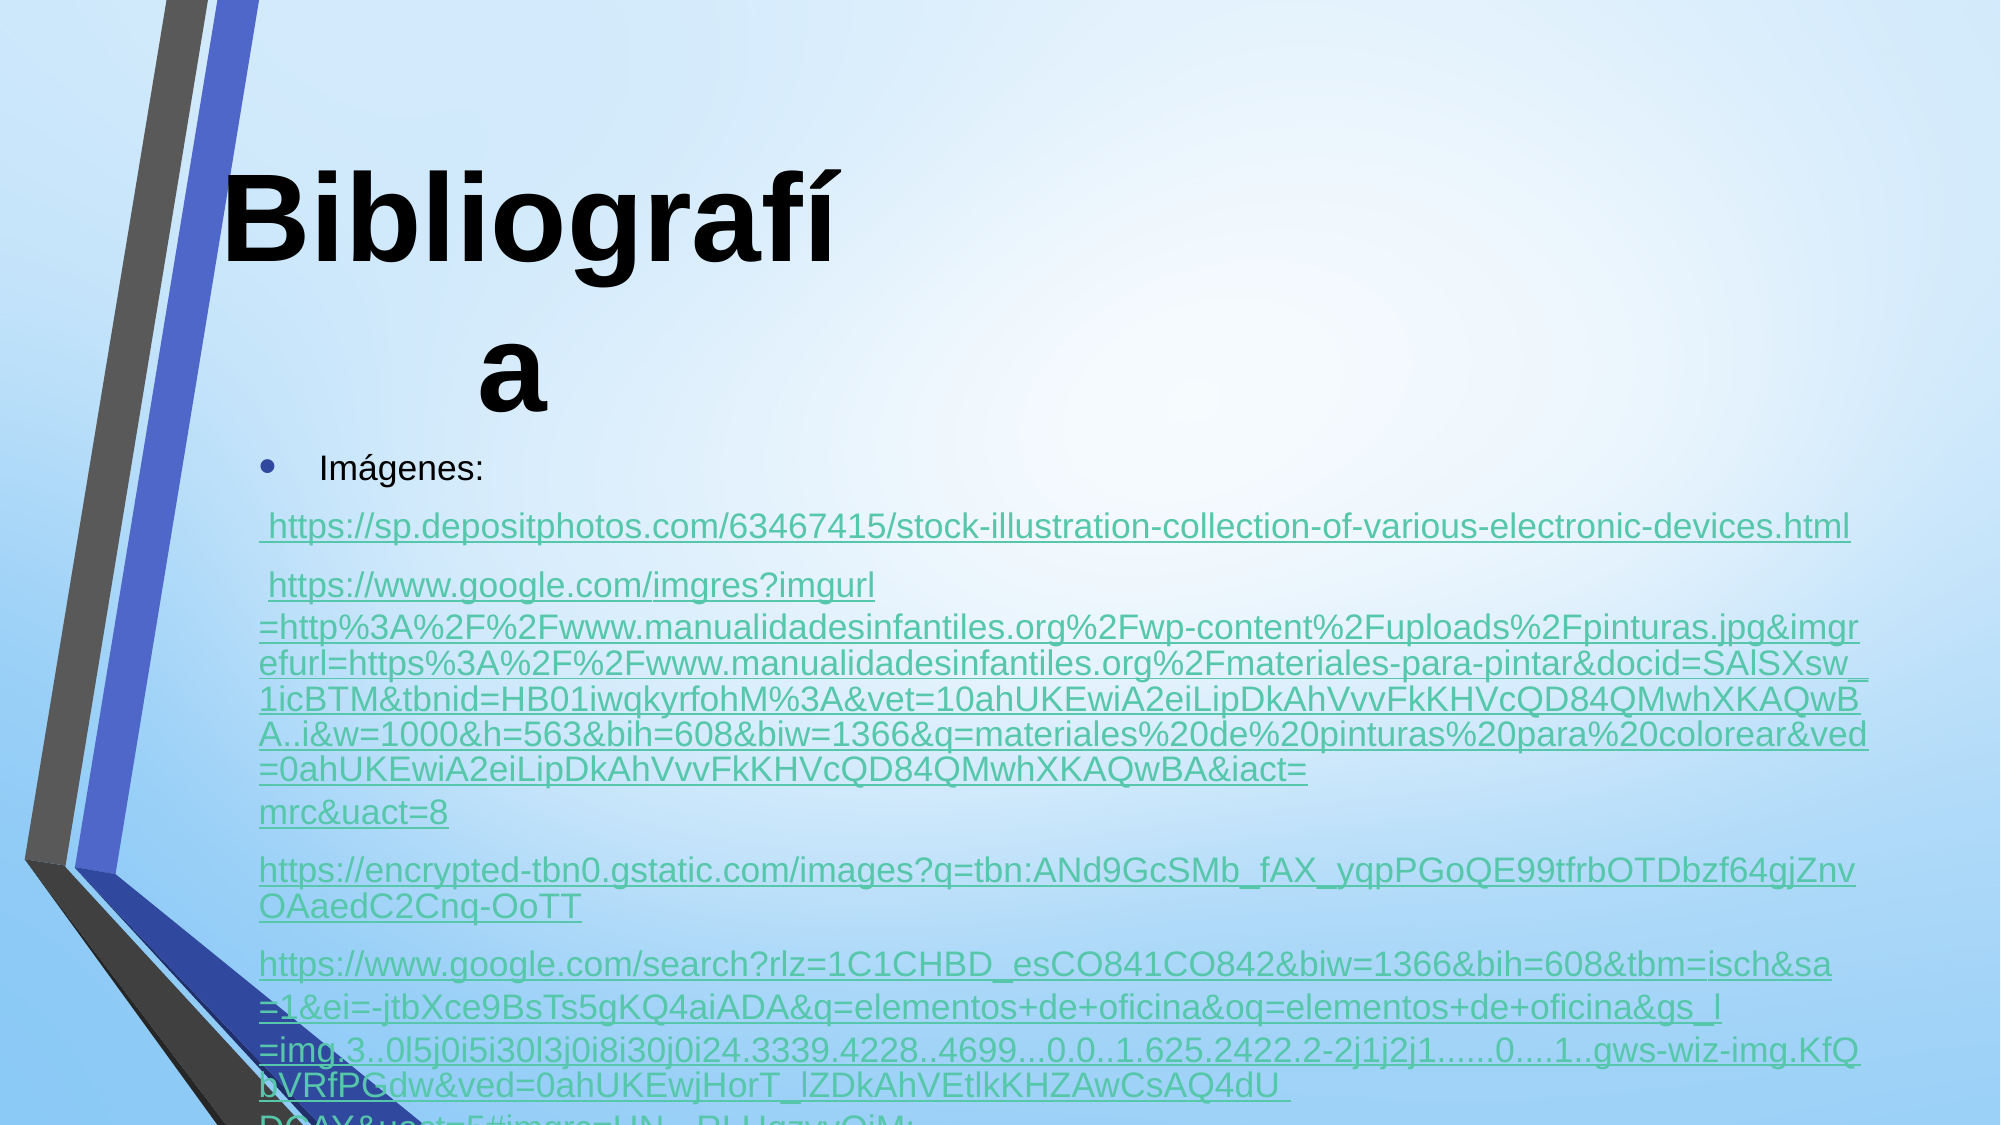

# Bibliografía
Imágenes:
 https://sp.depositphotos.com/63467415/stock-illustration-collection-of-various-electronic-devices.html
 https://www.google.com/imgres?imgurl=http%3A%2F%2Fwww.manualidadesinfantiles.org%2Fwp-content%2Fuploads%2Fpinturas.jpg&imgrefurl=https%3A%2F%2Fwww.manualidadesinfantiles.org%2Fmateriales-para-pintar&docid=SAlSXsw_1icBTM&tbnid=HB01iwqkyrfohM%3A&vet=10ahUKEwiA2eiLipDkAhVvvFkKHVcQD84QMwhXKAQwBA..i&w=1000&h=563&bih=608&biw=1366&q=materiales%20de%20pinturas%20para%20colorear&ved=0ahUKEwiA2eiLipDkAhVvvFkKHVcQD84QMwhXKAQwBA&iact=mrc&uact=8
https://encrypted-tbn0.gstatic.com/images?q=tbn:ANd9GcSMb_fAX_yqpPGoQE99tfrbOTDbzf64gjZnvOAaedC2Cnq-OoTT
https://www.google.com/search?rlz=1C1CHBD_esCO841CO842&biw=1366&bih=608&tbm=isch&sa=1&ei=-jtbXce9BsTs5gKQ4aiADA&q=elementos+de+oficina&oq=elementos+de+oficina&gs_l=img.3..0l5j0i5i30l3j0i8i30j0i24.3339.4228..4699...0.0..1.625.2422.2-2j1j2j1......0....1..gws-wiz-img.KfQbVRfPGdw&ved=0ahUKEwjHorT_lZDkAhVEtlkKHZAwCsAQ4dU DCAY&uact=5#imgrc=UN_-RLHqzvvQiM: